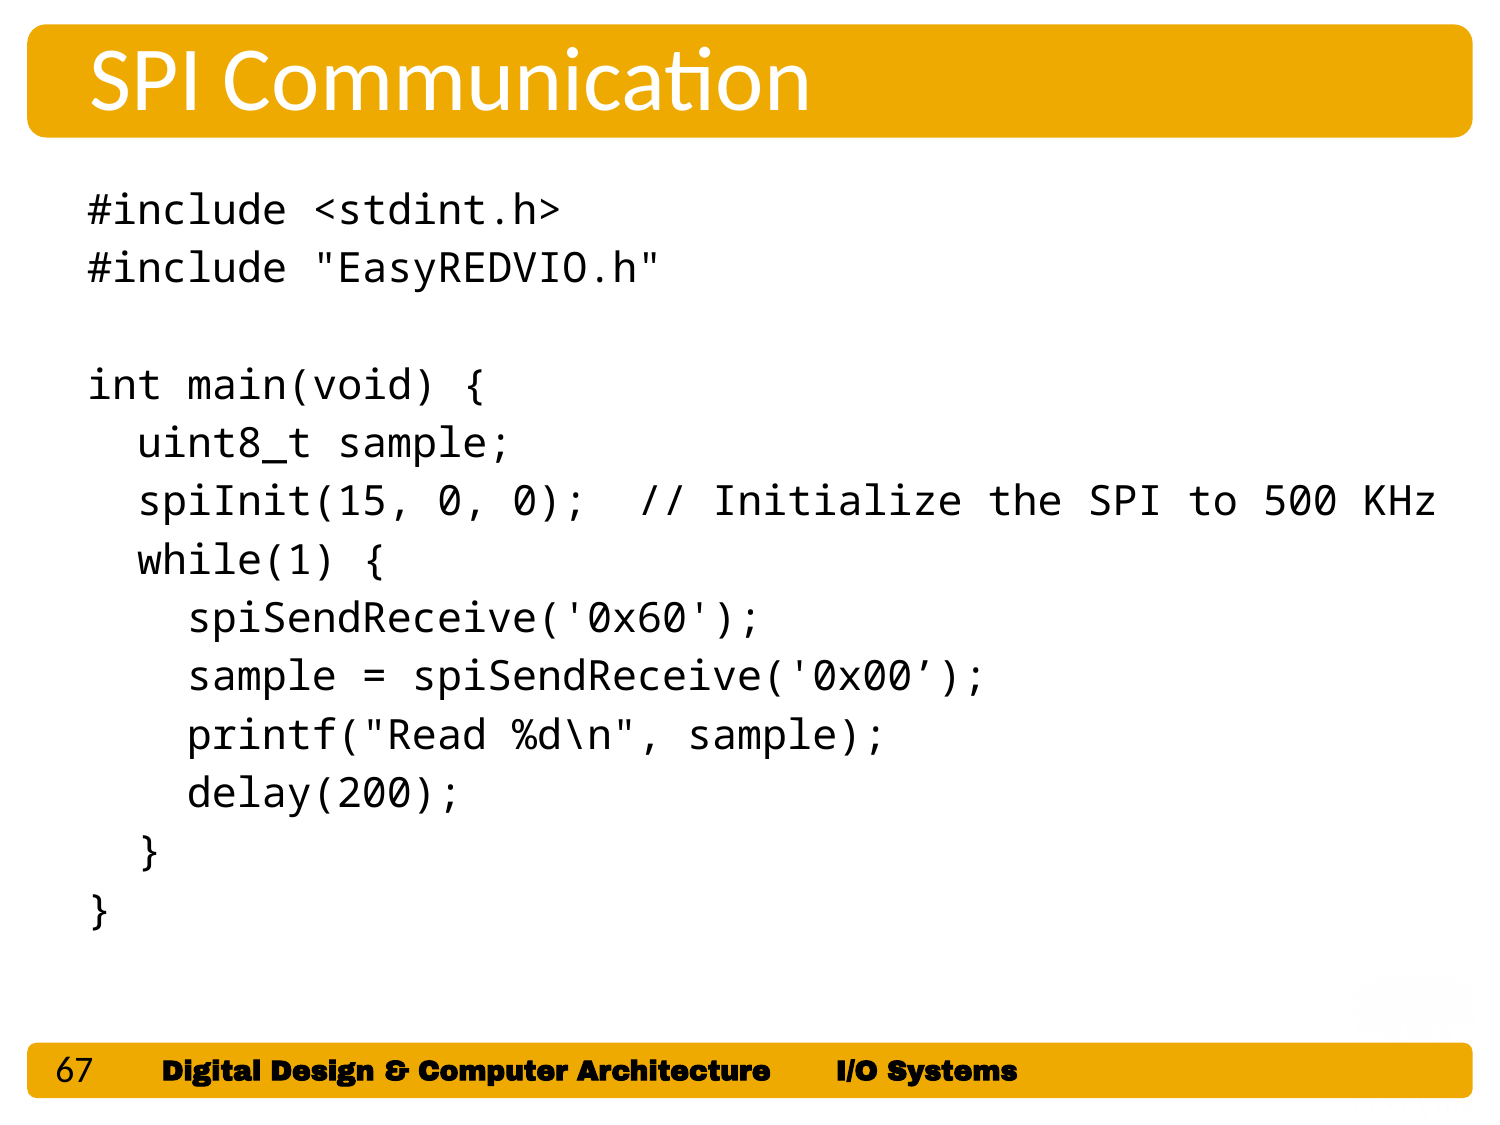

SPI Communication
#include <stdint.h>
#include "EasyREDVIO.h"

int main(void) {
  uint8_t sample;
  spiInit(15, 0, 0);  // Initialize the SPI to 500 KHz
  while(1) {
    spiSendReceive('0x60');
    sample = spiSendReceive('0x00’);
    printf("Read %d\n", sample);
    delay(200);
  }
}
67